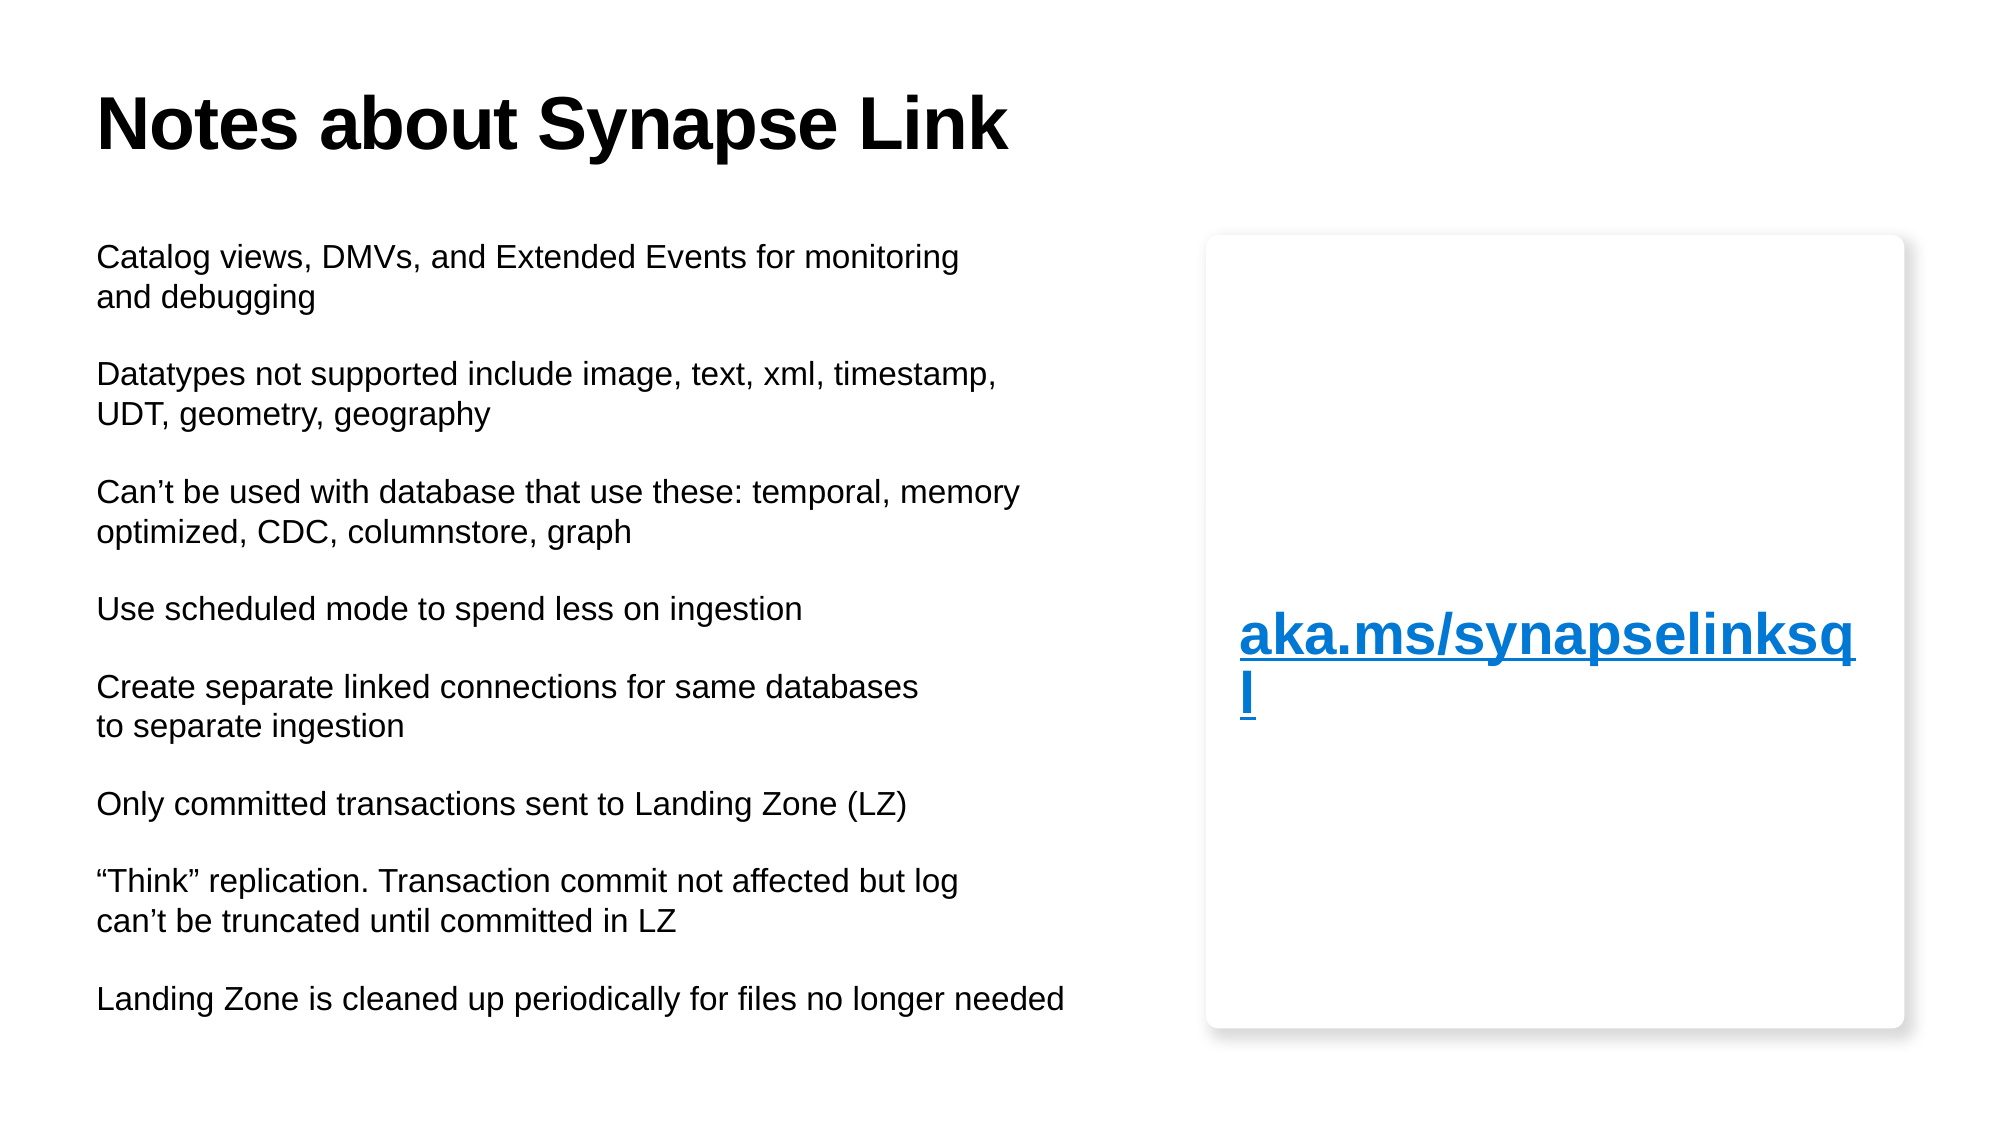

# Notes about Synapse Link
Catalog views, DMVs, and Extended Events for monitoring and debugging
Datatypes not supported include image, text, xml, timestamp, UDT, geometry, geography
Can’t be used with database that use these: temporal, memory optimized, CDC, columnstore, graph
Use scheduled mode to spend less on ingestion
Create separate linked connections for same databases to separate ingestion
Only committed transactions sent to Landing Zone (LZ)
“Think” replication. Transaction commit not affected but log can’t be truncated until committed in LZ
Landing Zone is cleaned up periodically for files no longer needed
aka.ms/synapselinksql